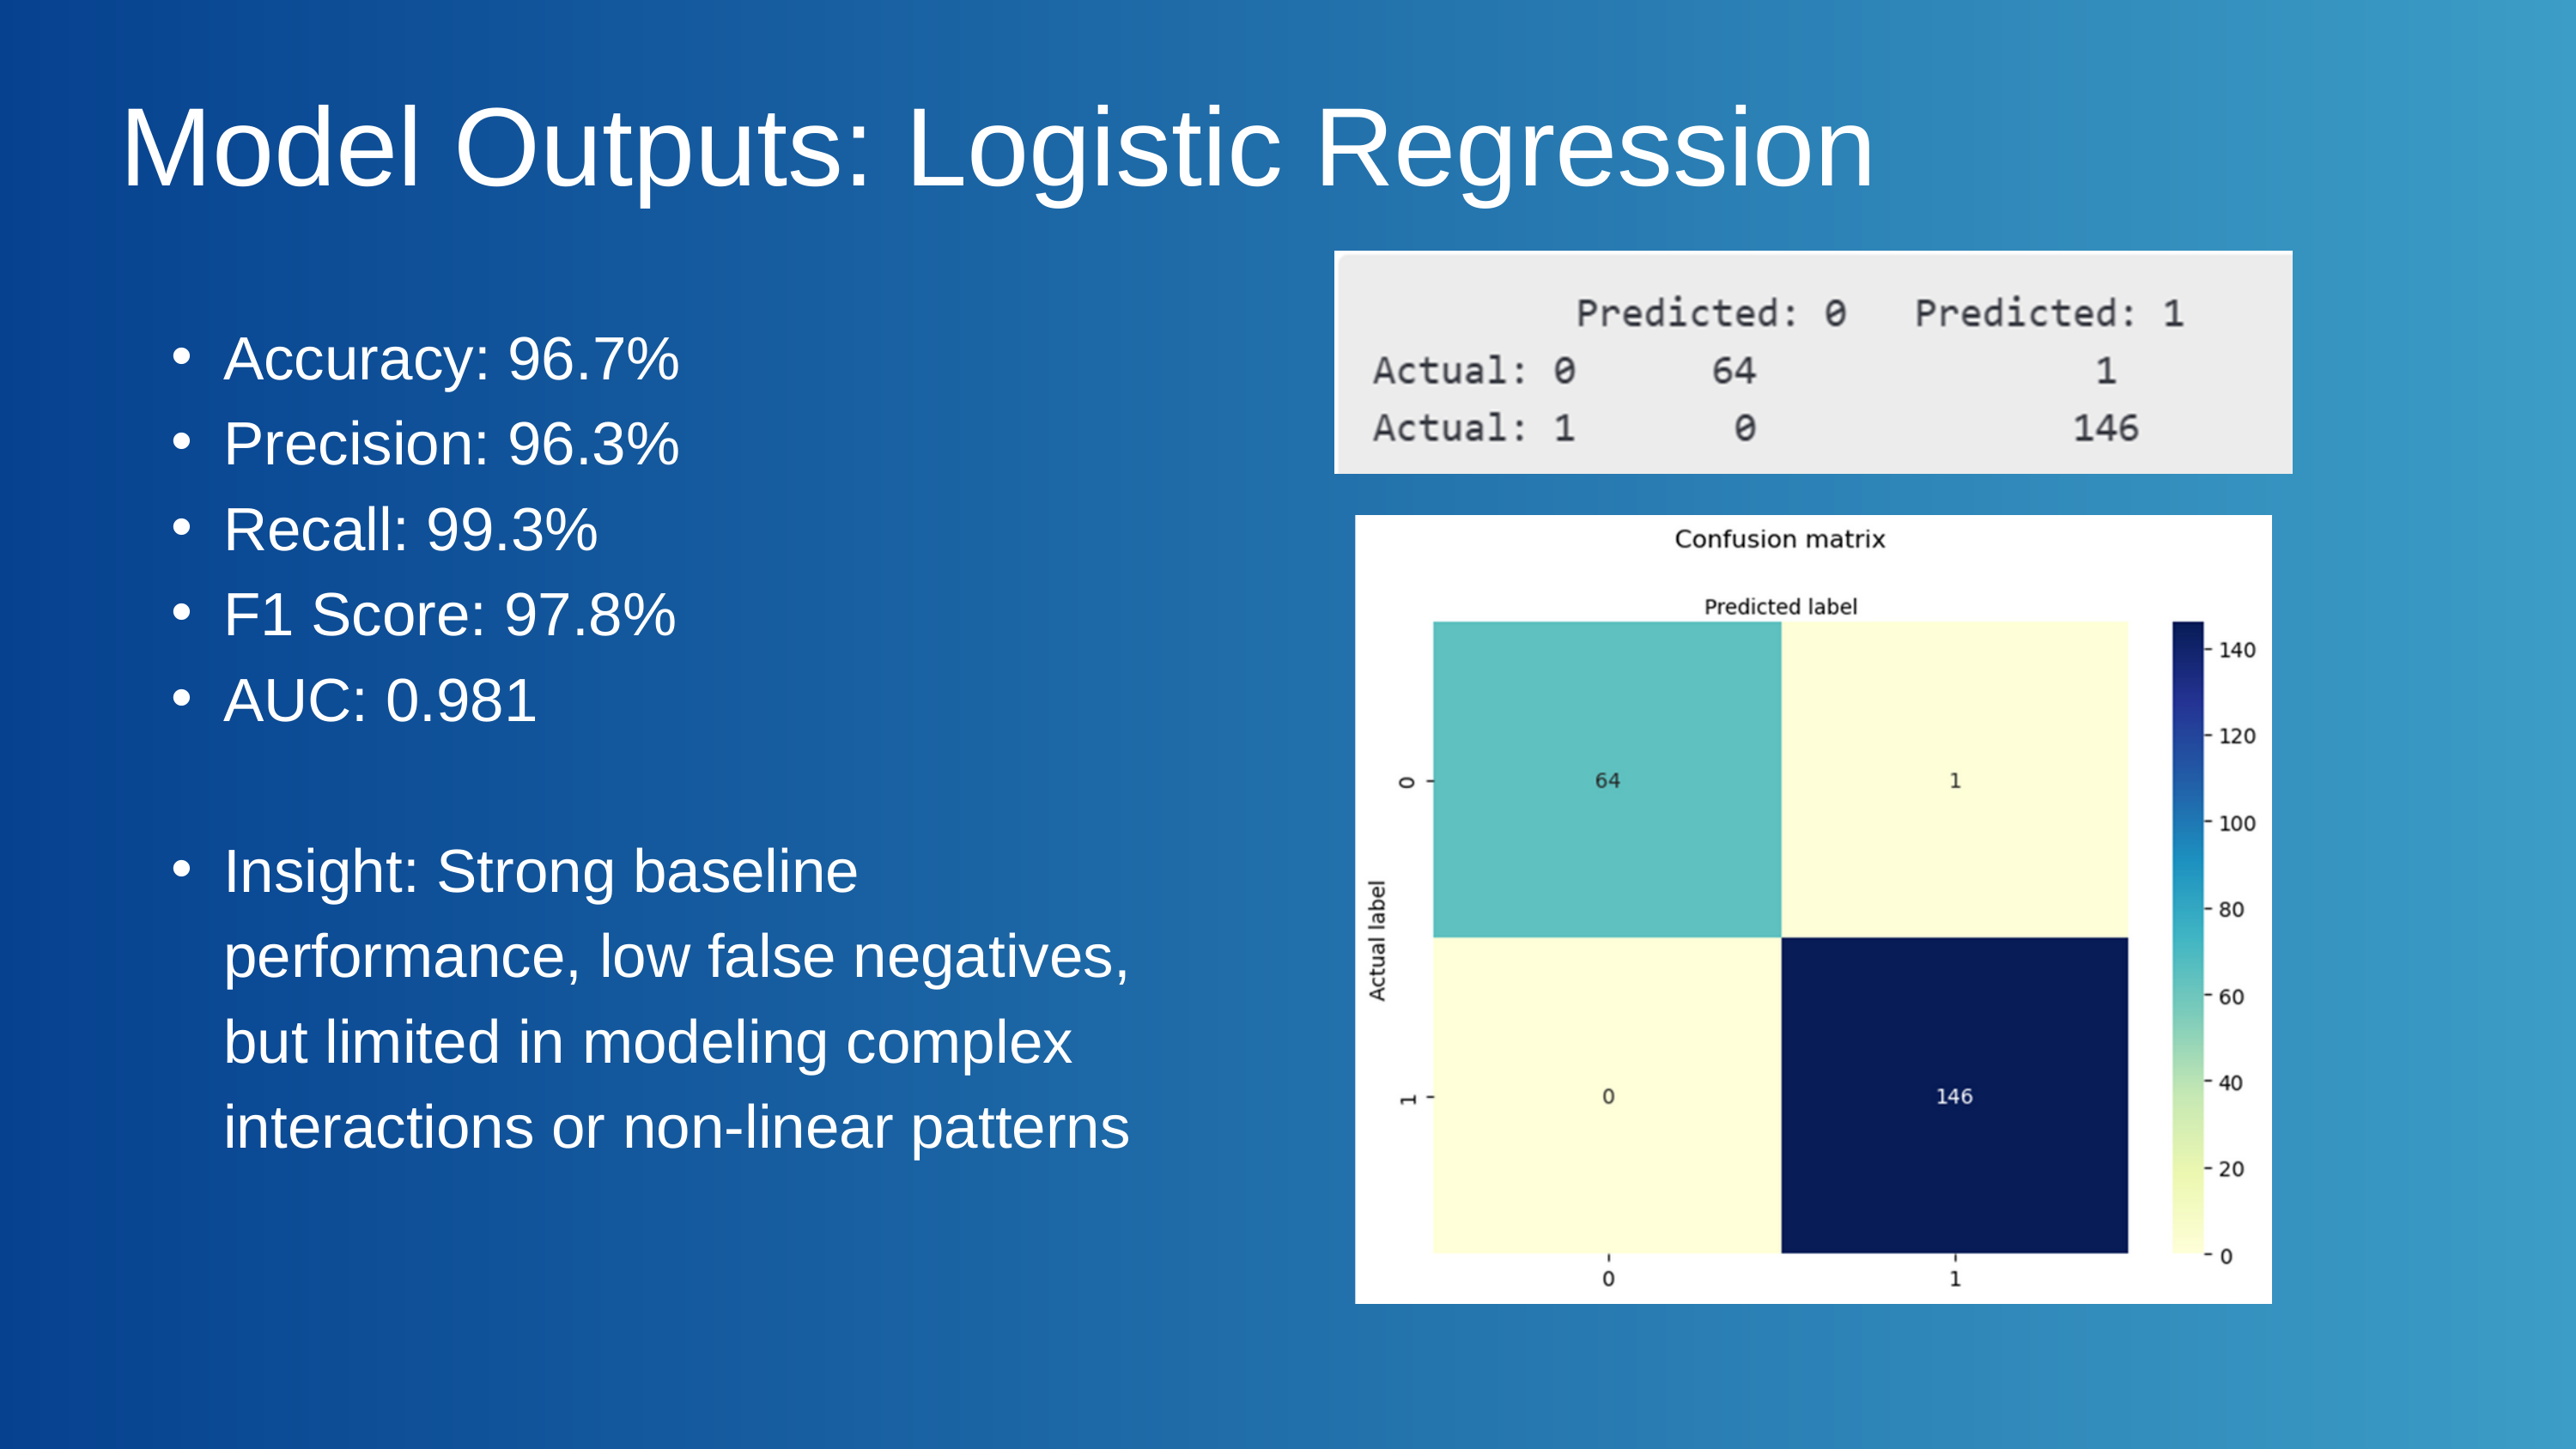

Model Outputs: Logistic Regression

Accuracy: 96.7%
Precision: 96.3%
Recall: 99.3%
F1 Score: 97.8%
AUC: 0.981

Insight: Strong baseline performance, low false negatives, but limited in modeling complex interactions or non-linear patterns